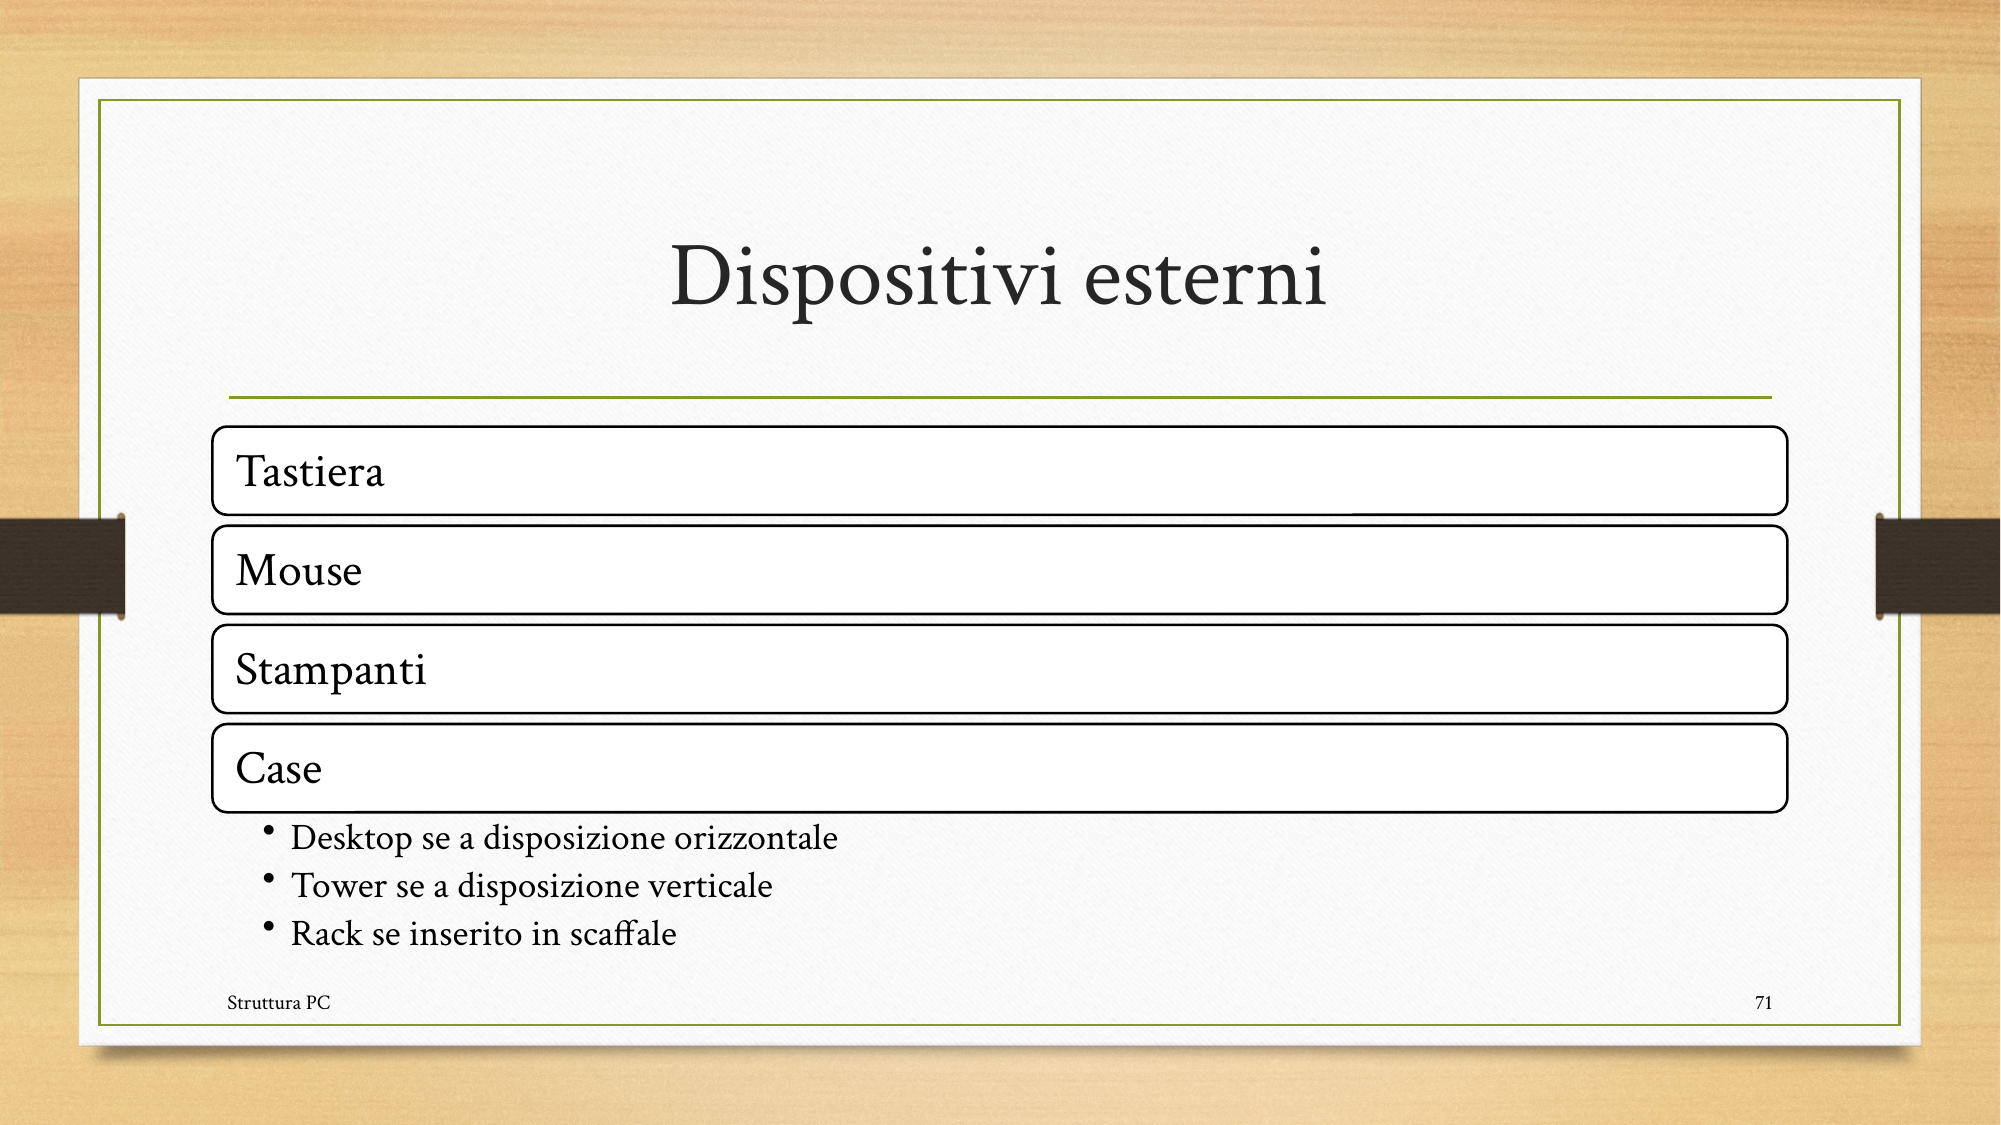

# Dispositivi esterni
Tastiera
Mouse
Stampanti
Case
Desktop se a disposizione orizzontale
Tower se a disposizione verticale
Rack se inserito in scaffale
Struttura PC
71